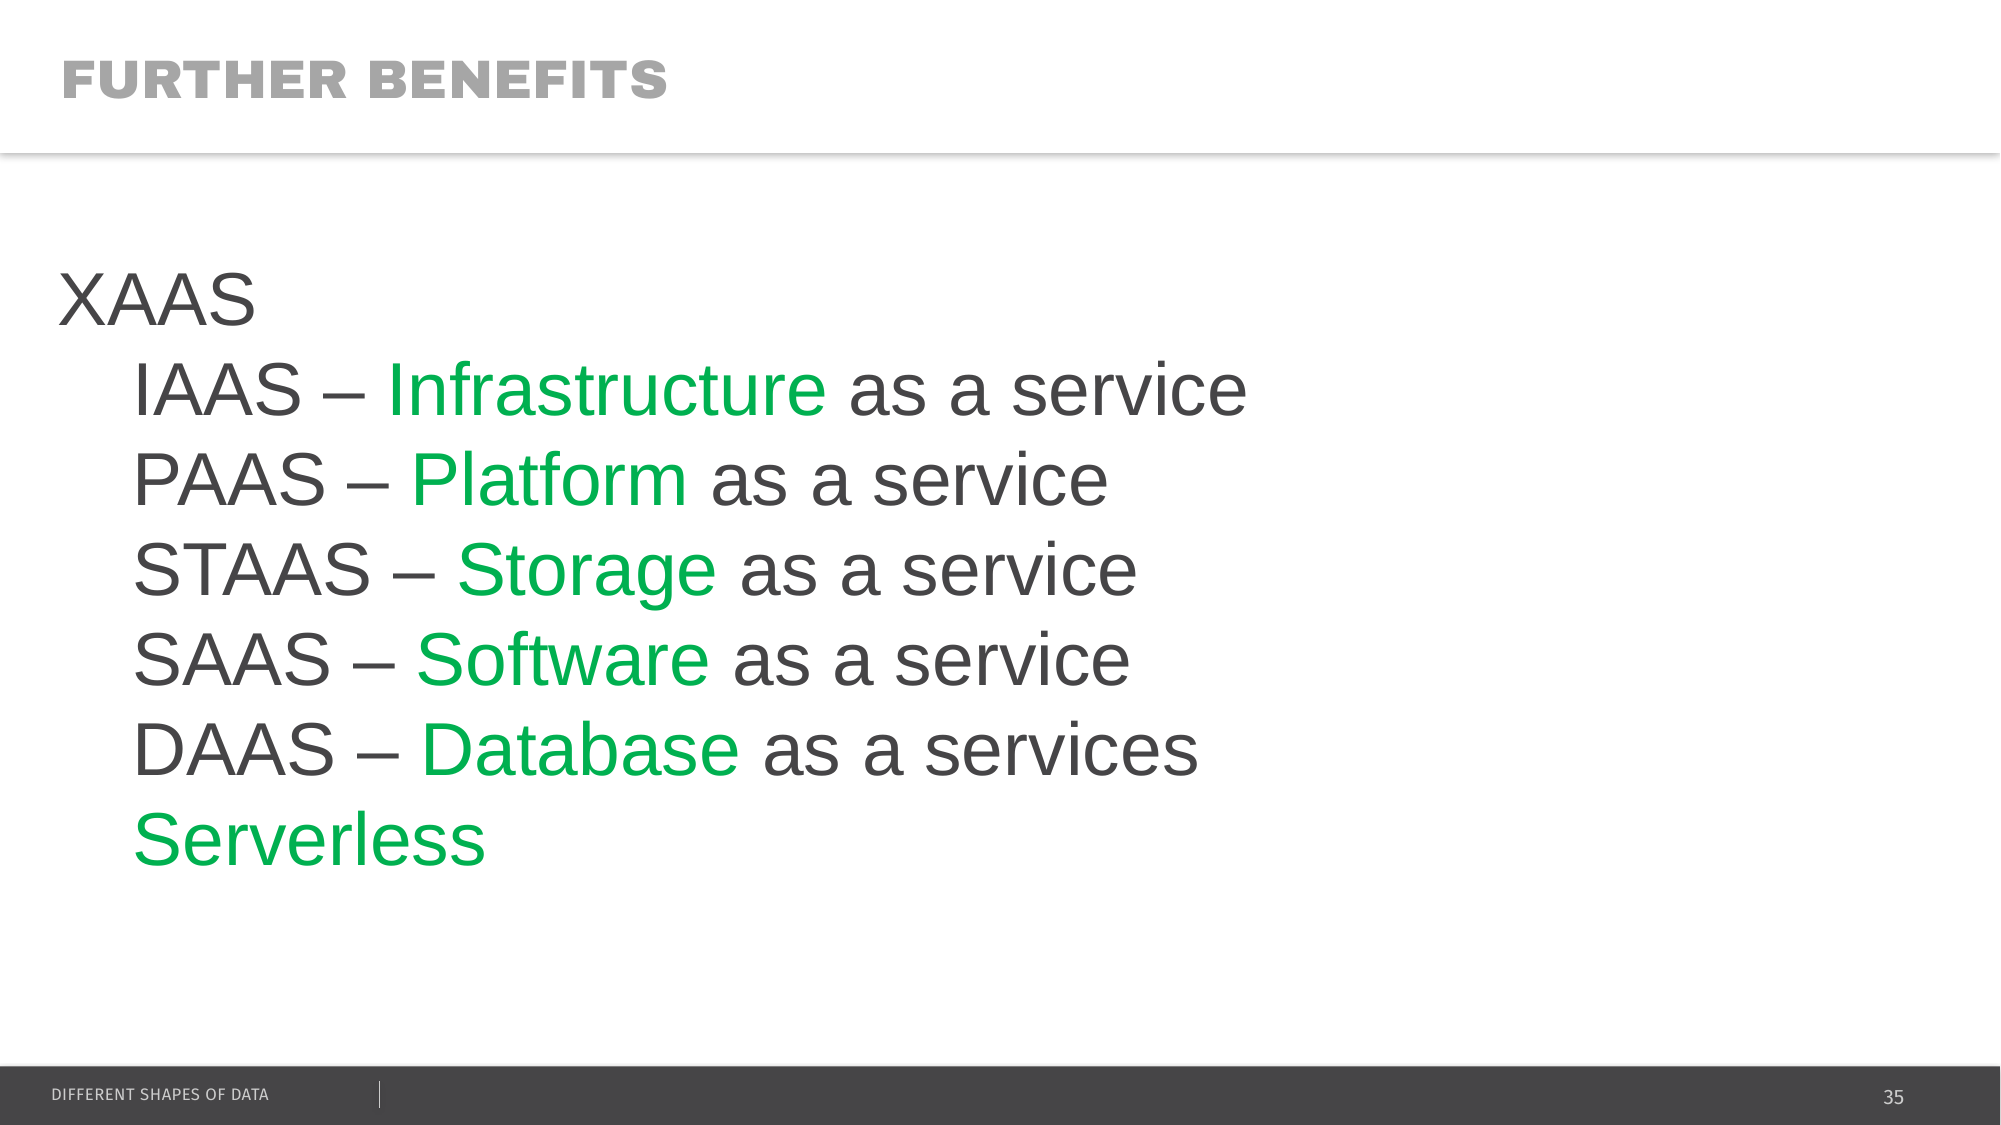

FURTHER BENEFITS

XAAS
IAAS – Infrastructure as a service
PAAS – Platform as a service
STAAS – Storage as a service
SAAS – Software as a service
DAAS – Database as a services
Serverless